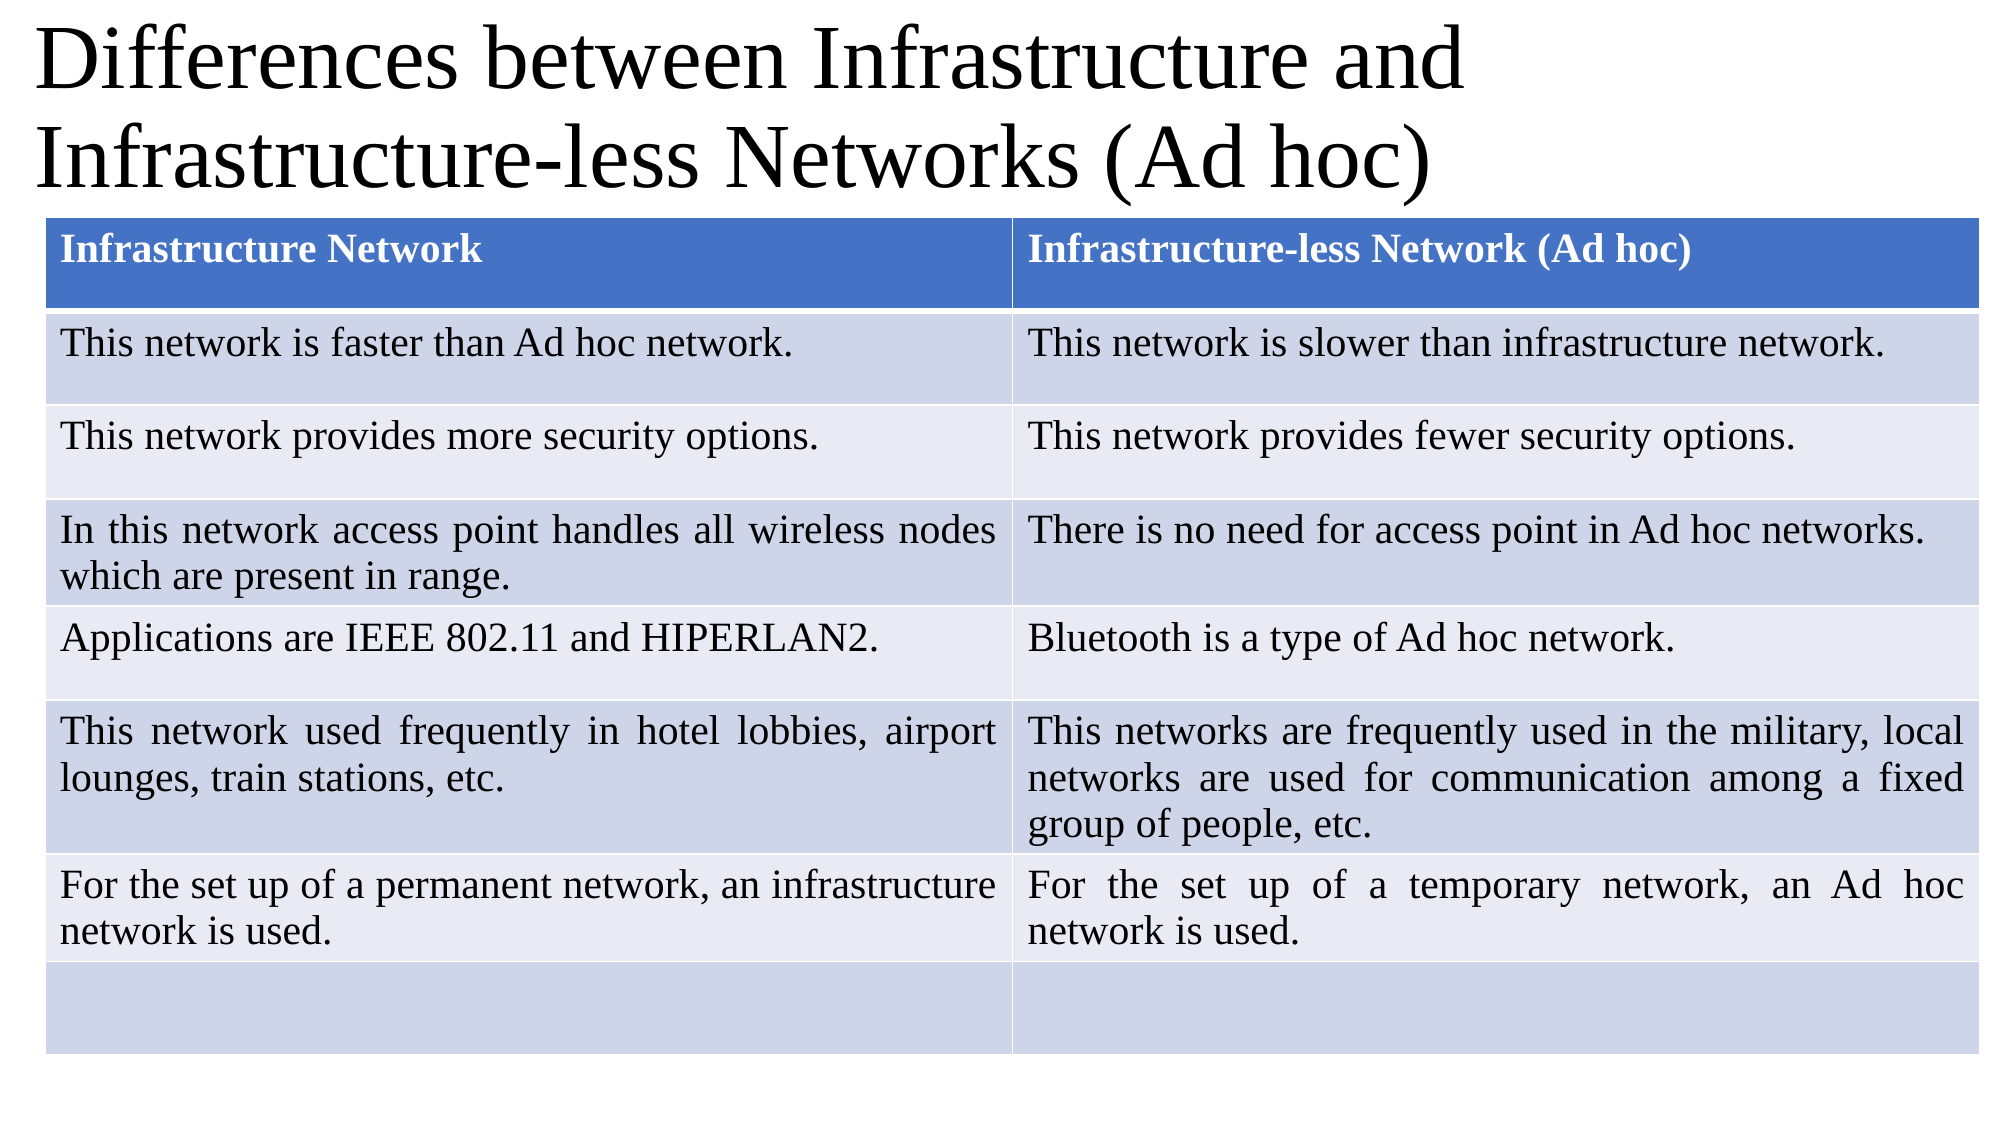

# Differences between Infrastructure and Infrastructure-less Networks (Ad hoc)
| Infrastructure Network | Infrastructure-less Network (Ad hoc) |
| --- | --- |
| This network is faster than Ad hoc network. | This network is slower than infrastructure network. |
| This network provides more security options. | This network provides fewer security options. |
| In this network access point handles all wireless nodes which are present in range. | There is no need for access point in Ad hoc networks. |
| Applications are IEEE 802.11 and HIPERLAN2. | Bluetooth is a type of Ad hoc network. |
| This network used frequently in hotel lobbies, airport lounges, train stations, etc. | This networks are frequently used in the military, local networks are used for communication among a fixed group of people, etc. |
| For the set up of a permanent network, an infrastructure network is used. | For the set up of a temporary network, an Ad hoc network is used. |
|  |  |